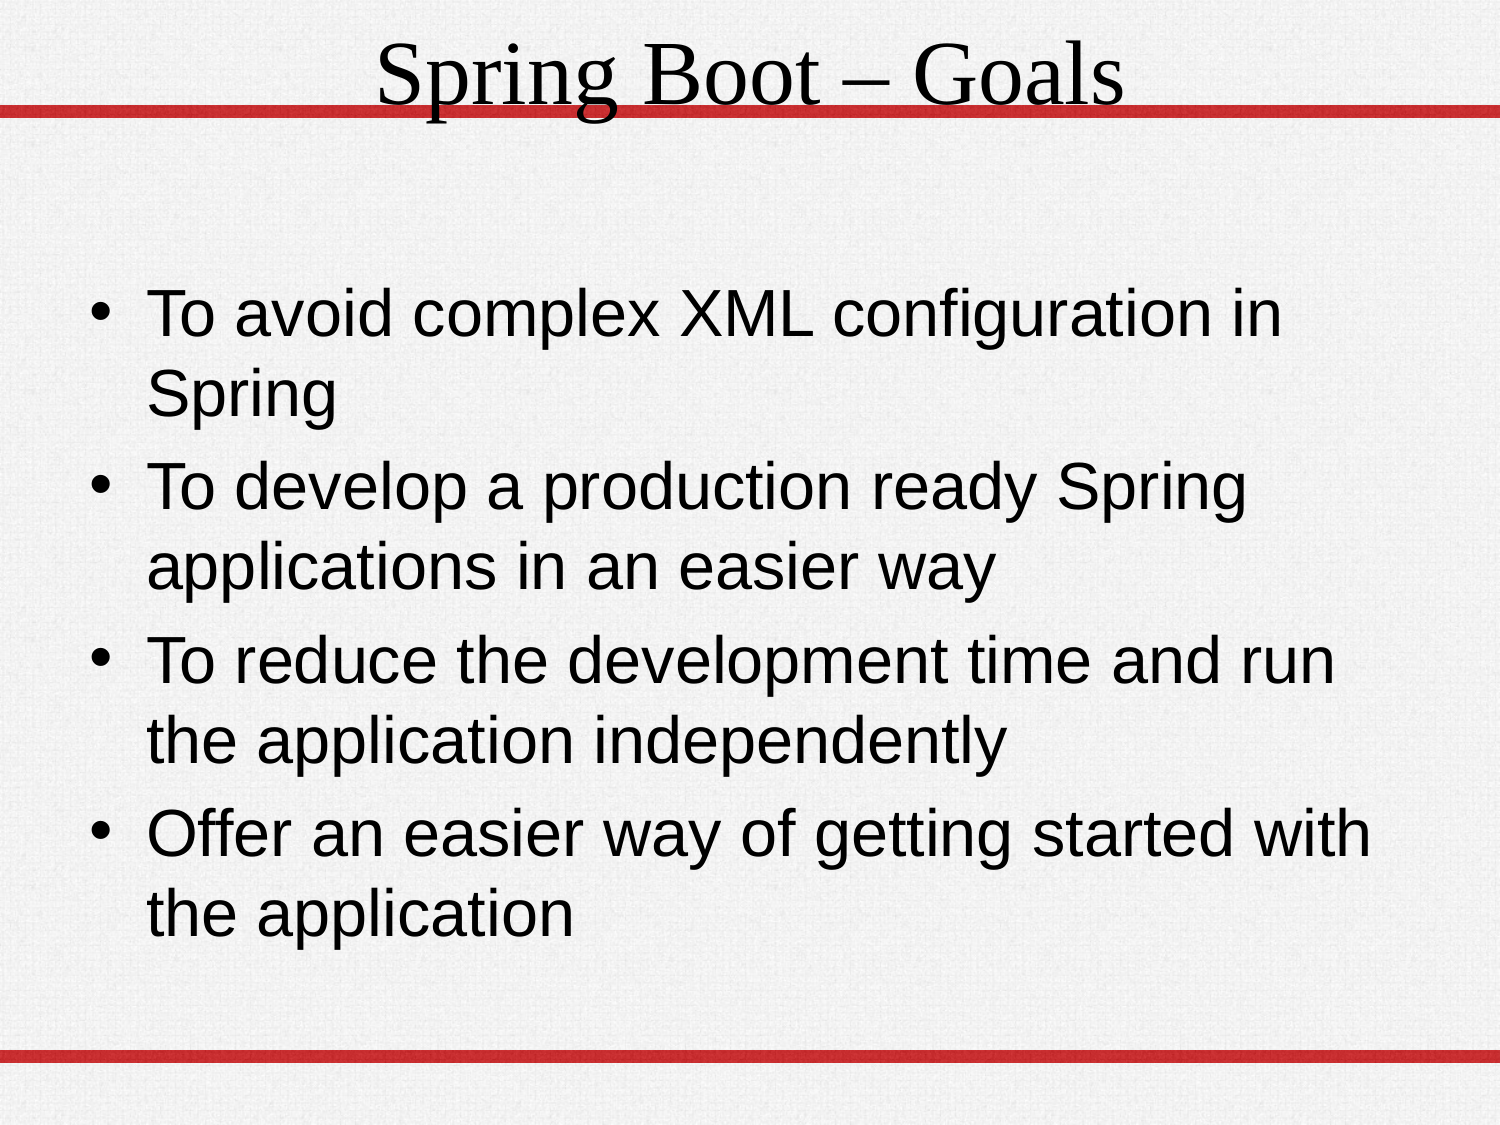

# Spring Boot – Goals
To avoid complex XML configuration in Spring
To develop a production ready Spring applications in an easier way
To reduce the development time and run the application independently
Offer an easier way of getting started with the application
8